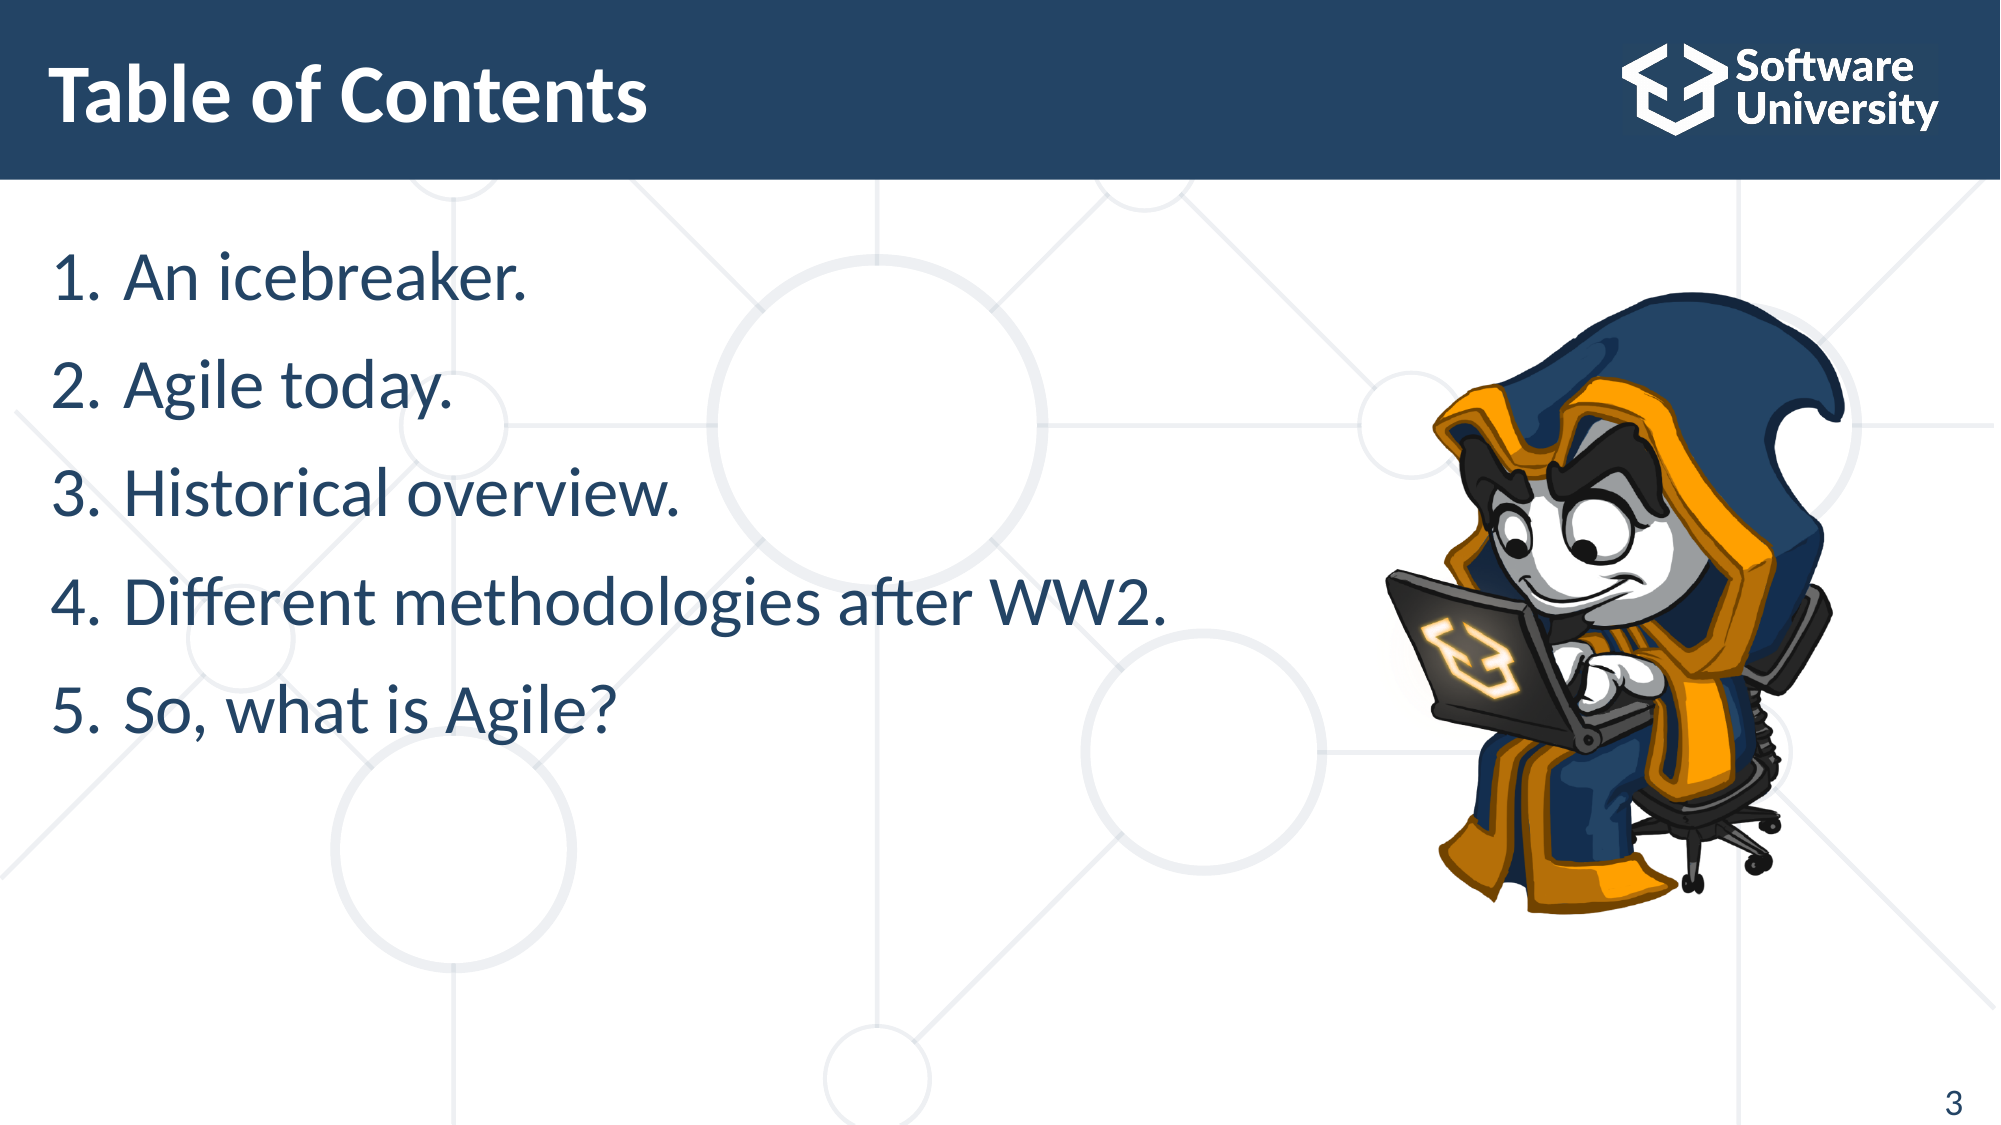

# Table of Contents
An icebreaker.
Agile today.
Historical overview.
Different methodologies after WW2.
So, what is Agile?

3